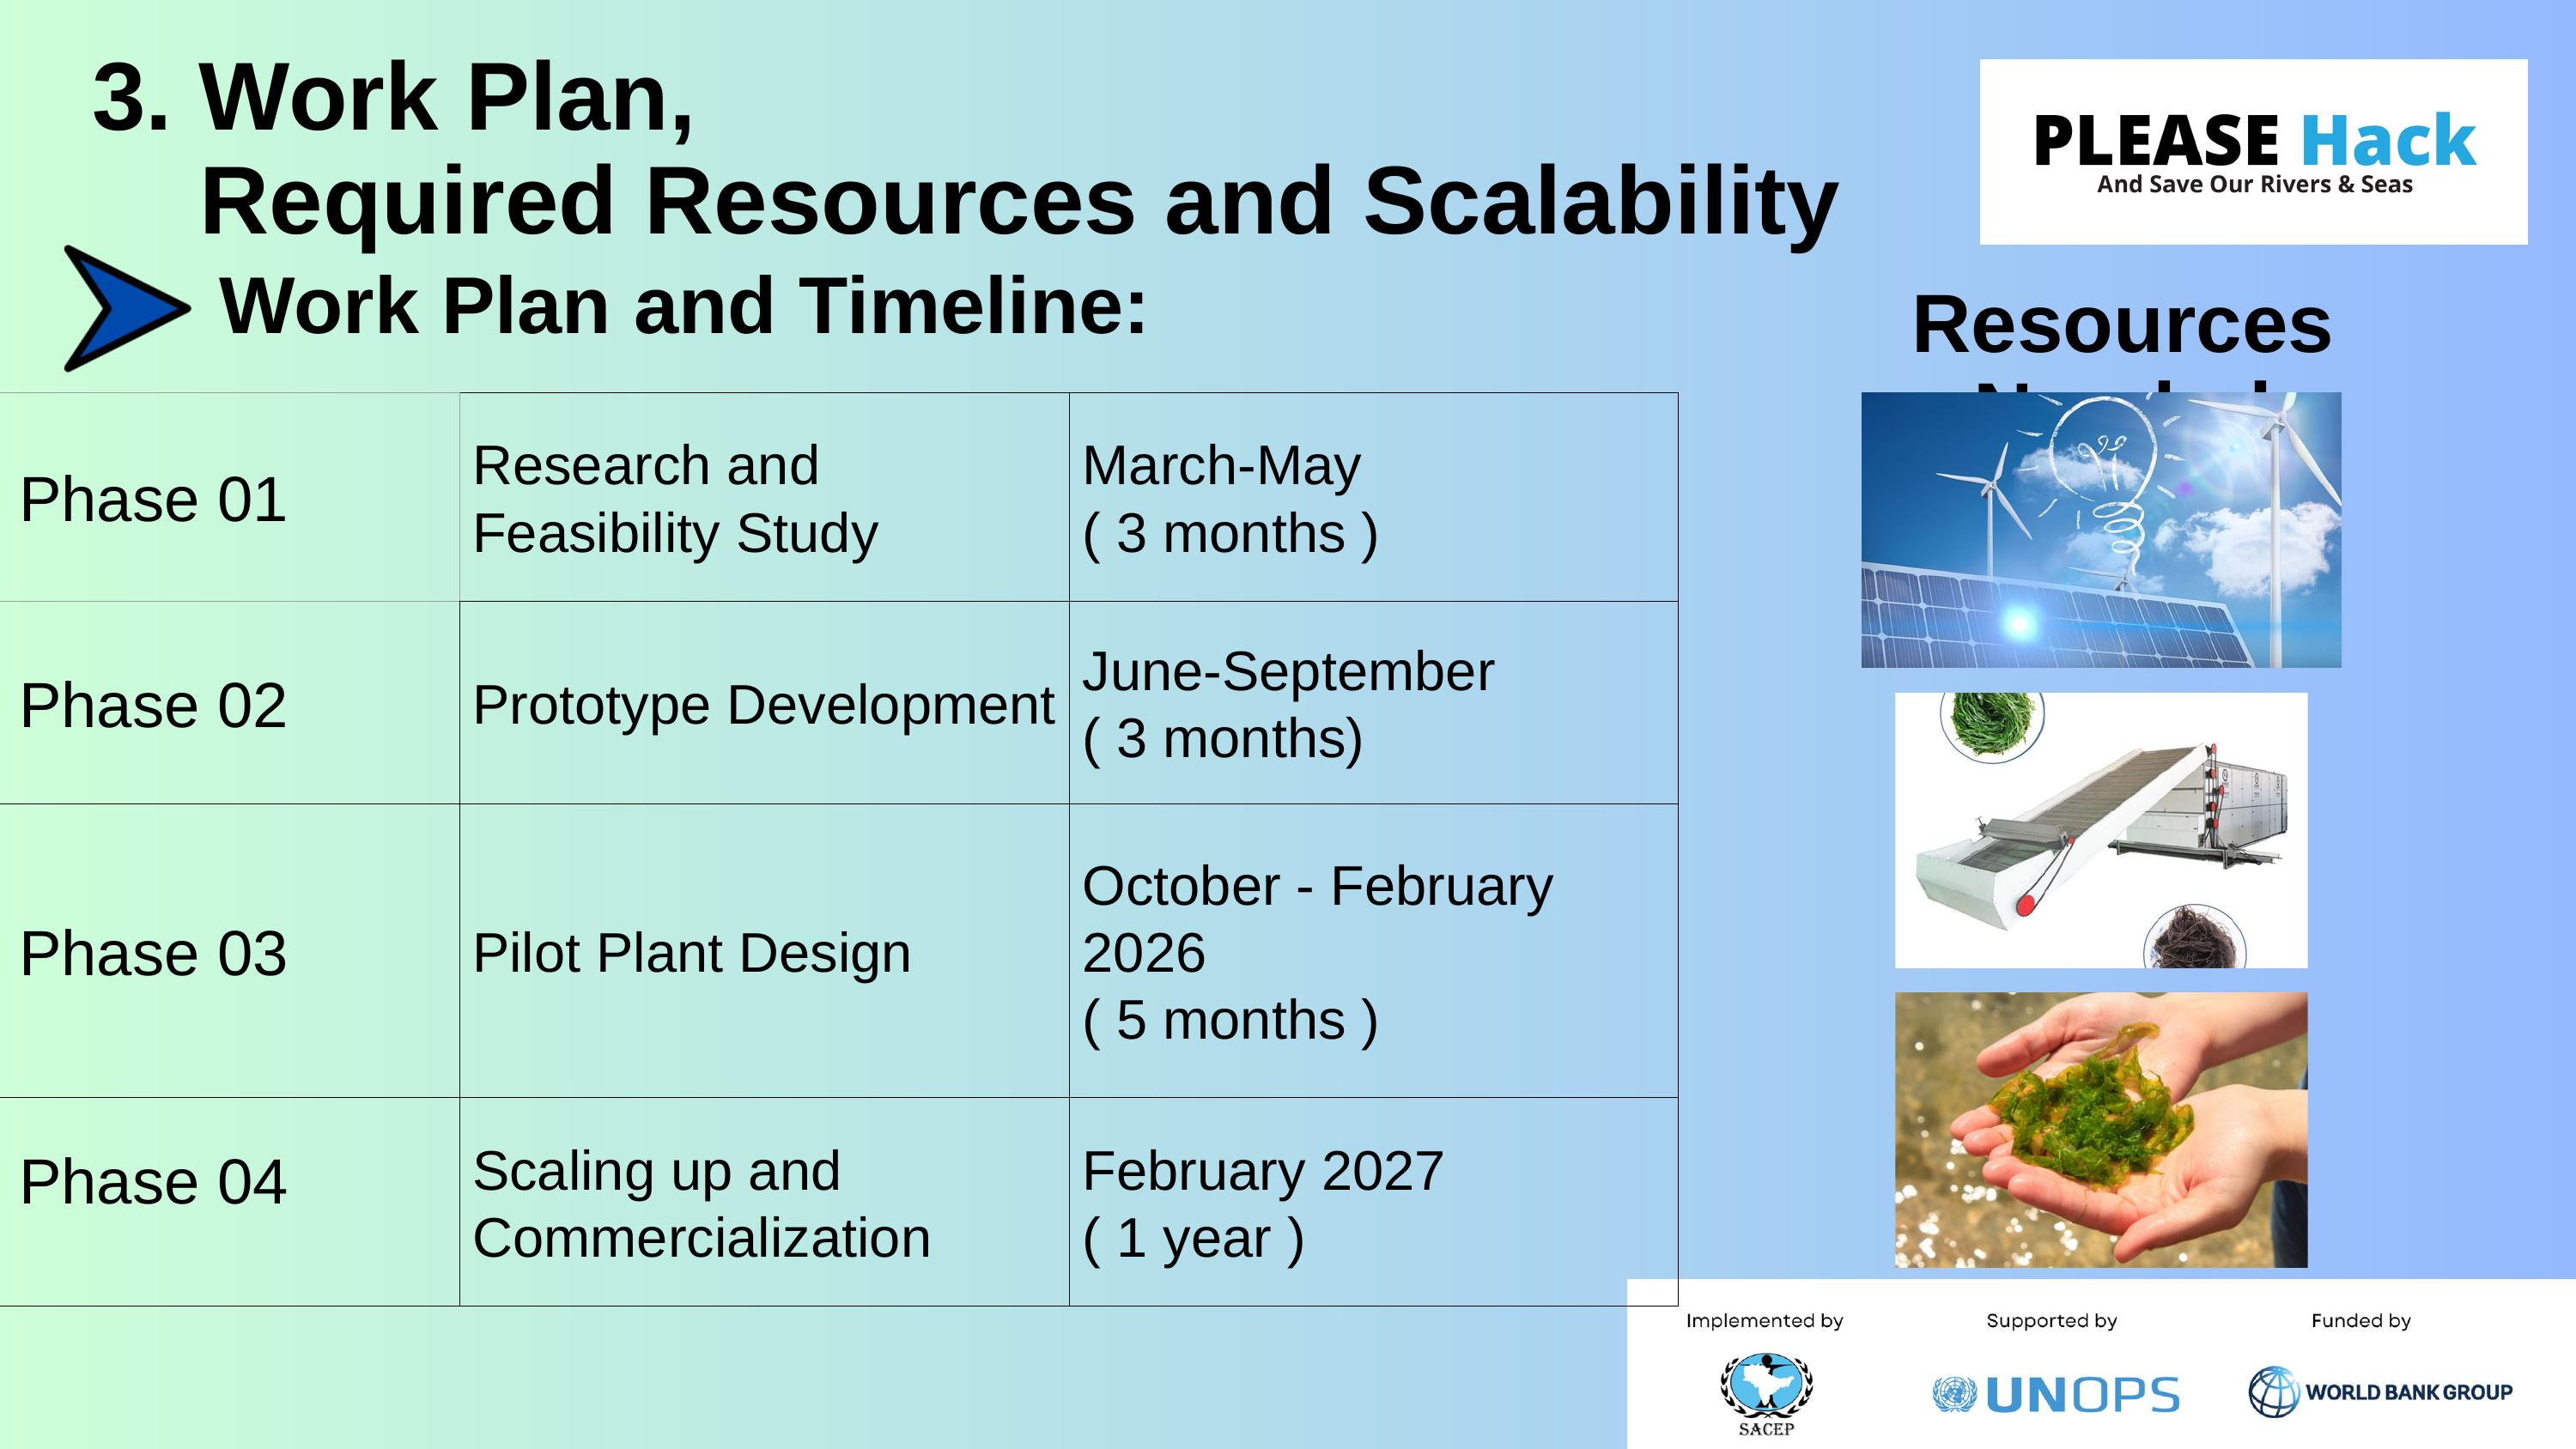

3. Work Plan,
    Required Resources and Scalability

Work Plan and Timeline:
Resources Needed

| Phase 01 | Research and Feasibility Study | March-May ( 3 months ) |
| --- | --- | --- |
| Phase 02 | Prototype Development | June-September ( 3 months) |
| Phase 03 | Pilot Plant Design | October - February 2026 ( 5 months ) |
| Phase 04 | Scaling up and Commercialization | February 2027 ( 1 year ) |